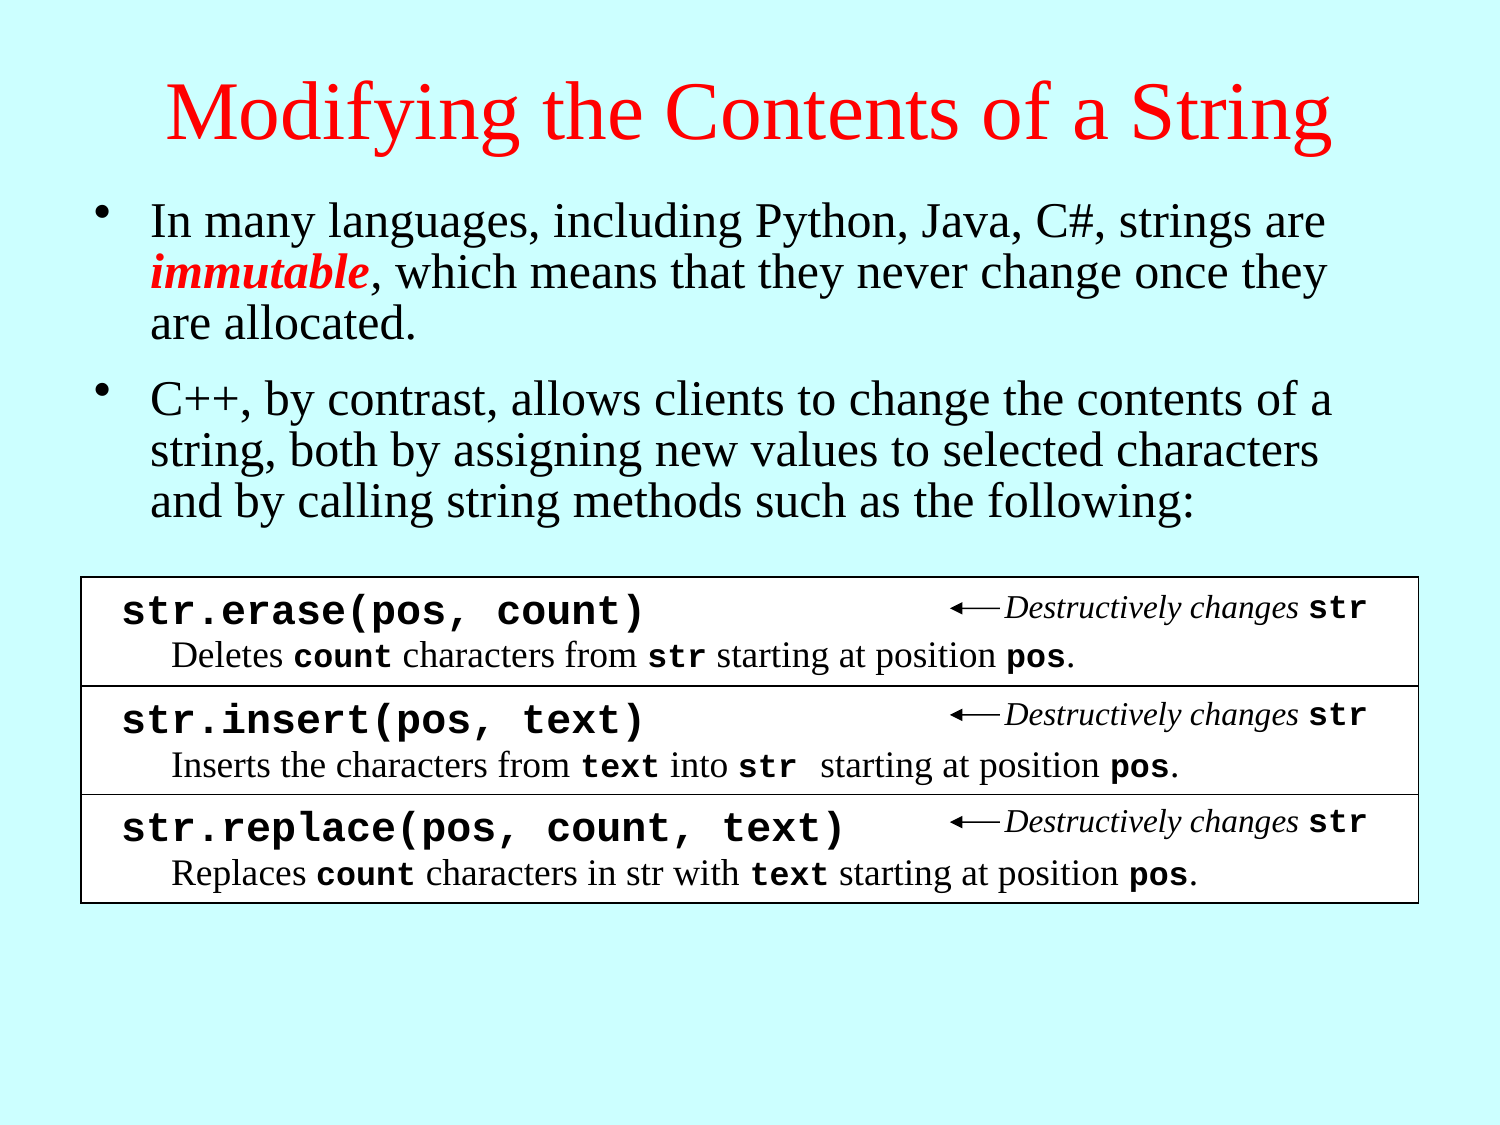

# Modifying the Contents of a String
In many languages, including Python, Java, C#, strings are immutable, which means that they never change once they are allocated.
C++, by contrast, allows clients to change the contents of a string, both by assigning new values to selected characters and by calling string methods such as the following:
str.erase(pos, count)
Deletes count characters from str starting at position pos.

Destructively changes str

Destructively changes str

Destructively changes str

str.insert(pos, text)
Inserts the characters from text into str starting at position pos.

str.replace(pos, count, text)
Replaces count characters in str with text starting at position pos.